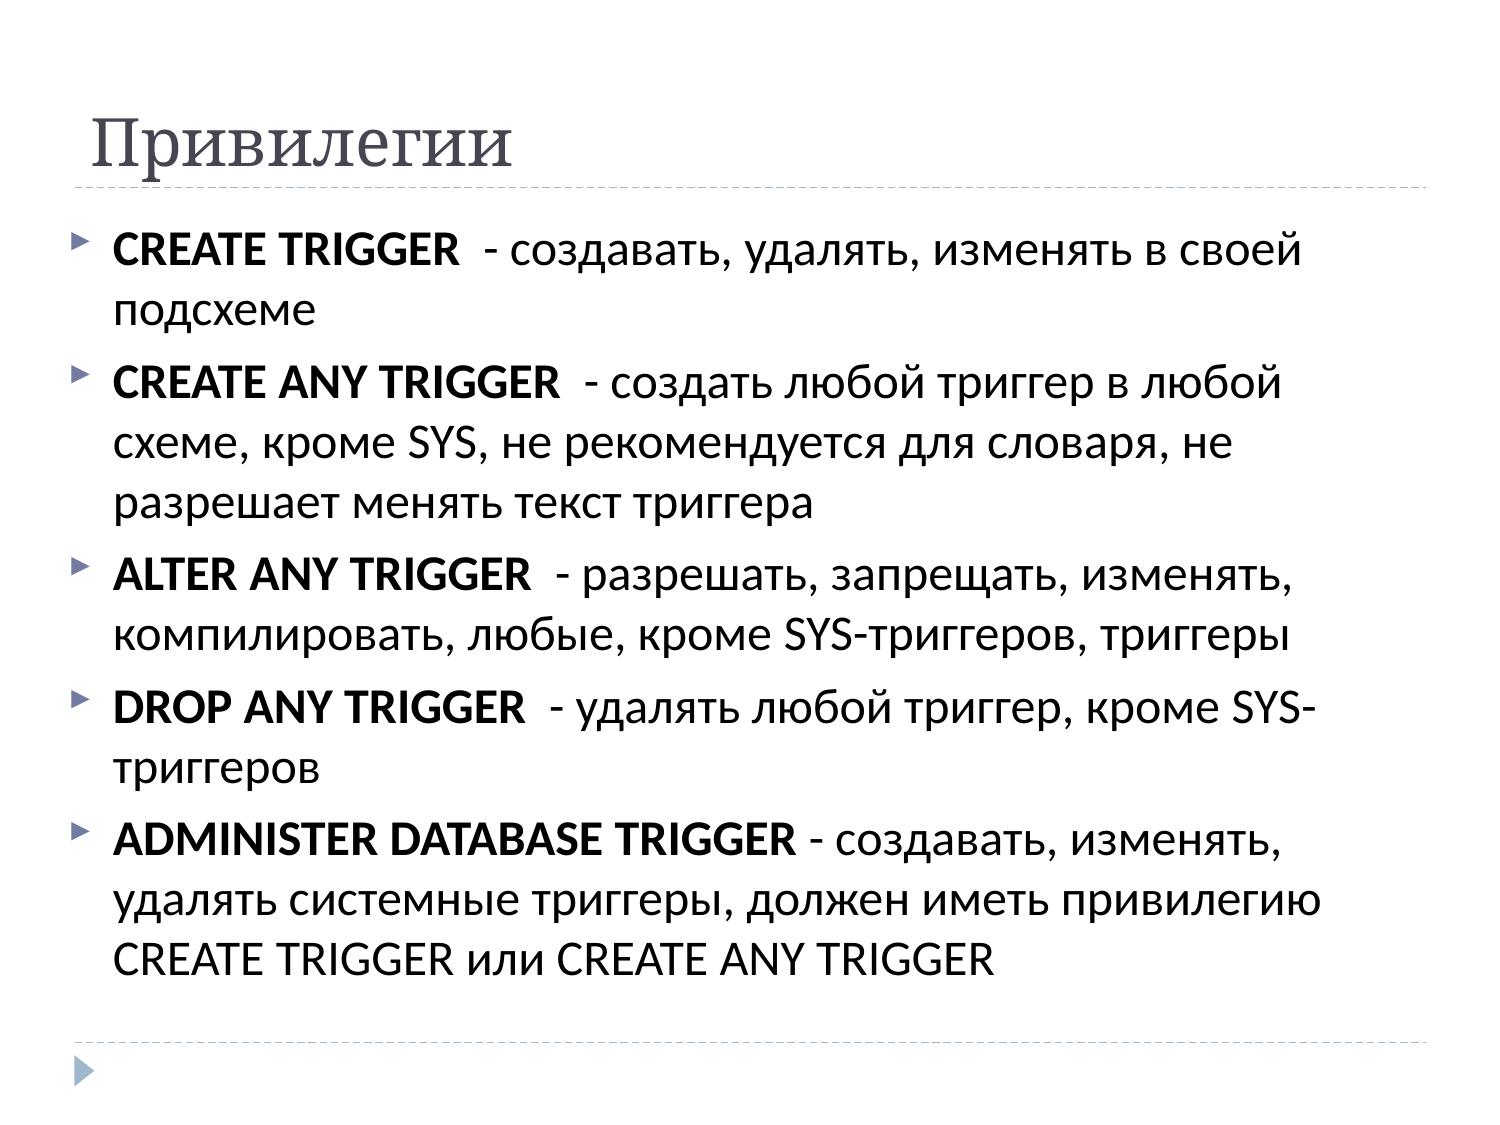

# Привилегии
CREATE TRIGGER  - создавать, удалять, изменять в своей подсхеме
CREATE ANY TRIGGER  - создать любой триггер в любой схеме, кроме SYS, не рекомендуется для словаря, не разрешает менять текст триггера
ALTER ANY TRIGGER  - разрешать, запрещать, изменять, компилировать, любые, кроме SYS-триггеров, триггеры
DROP ANY TRIGGER  - удалять любой триггер, кроме SYS-триггеров
ADMINISTER DATABASE TRIGGER - создавать, изменять, удалять системные триггеры, должен иметь привилегию CREATE TRIGGER или CREATE ANY TRIGGER